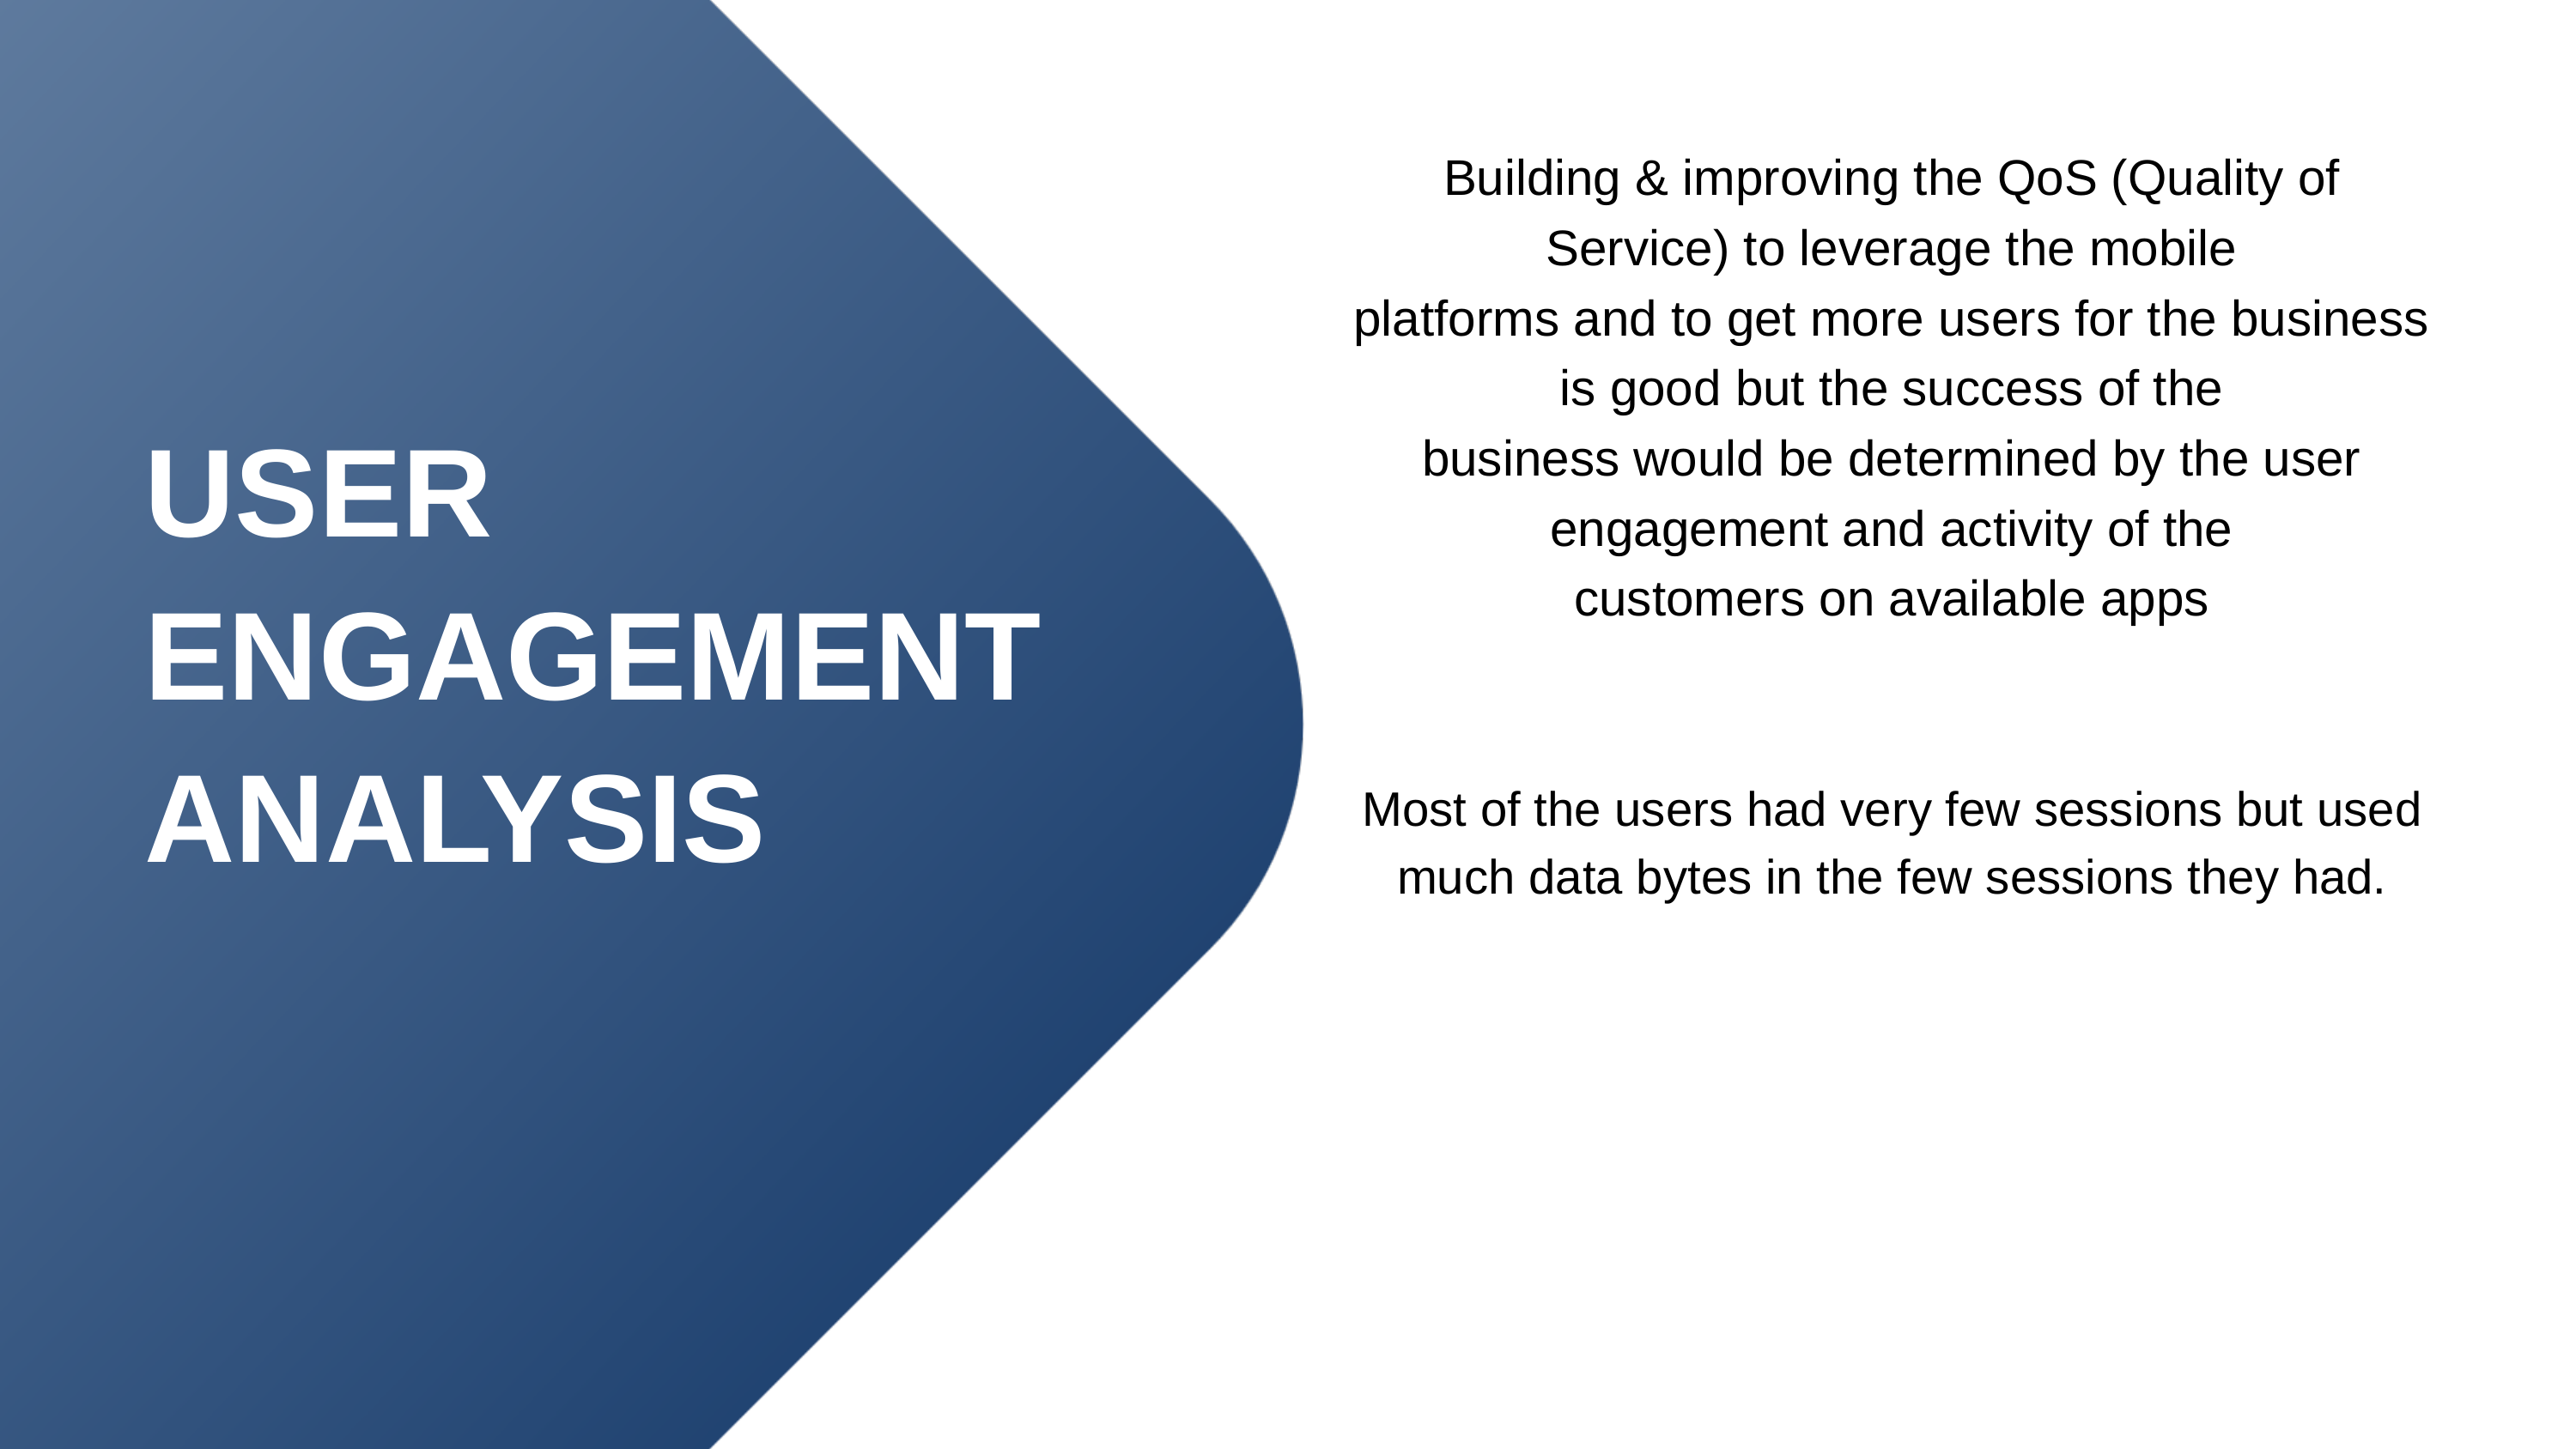

Building & improving the QoS (Quality of Service) to leverage the mobile
platforms and to get more users for the business is good but the success of the
business would be determined by the user engagement and activity of the
customers on available apps
USER ENGAGEMENT ANALYSIS
Most of the users had very few sessions but used
much data bytes in the few sessions they had.